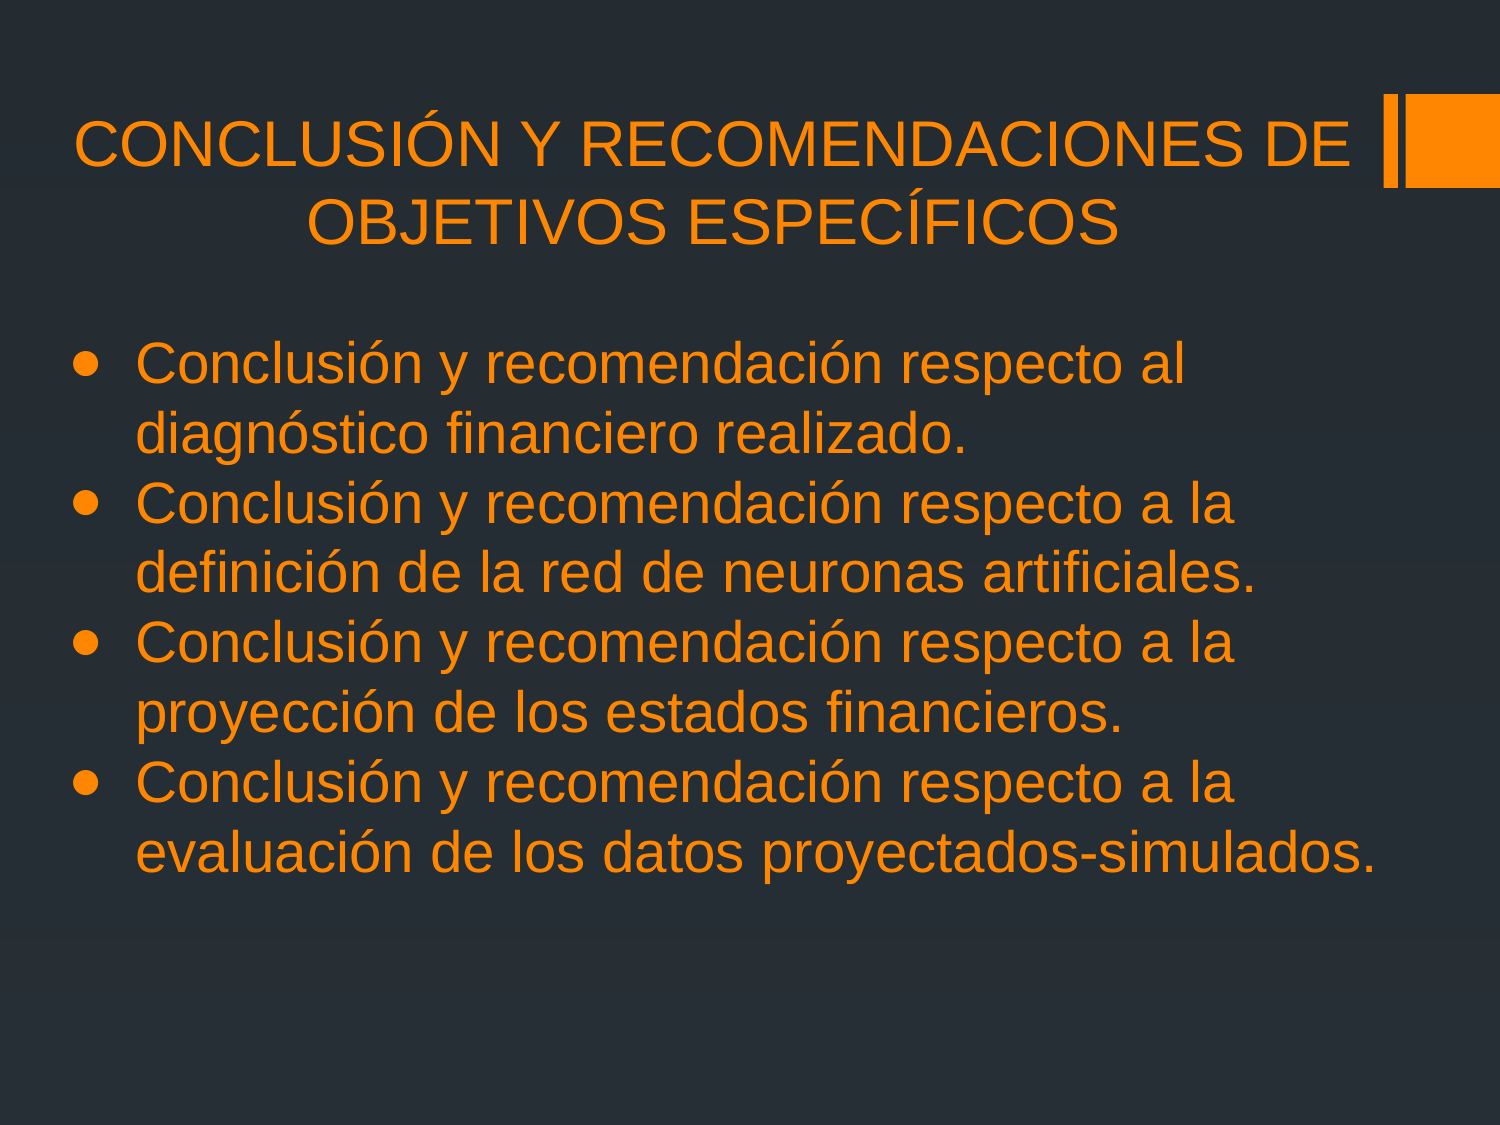

# CONCLUSIÓN Y RECOMENDACIONES DE OBJETIVOS ESPECÍFICOS
Conclusión y recomendación respecto al diagnóstico financiero realizado.
Conclusión y recomendación respecto a la definición de la red de neuronas artificiales.
Conclusión y recomendación respecto a la proyección de los estados financieros.
Conclusión y recomendación respecto a la evaluación de los datos proyectados-simulados.